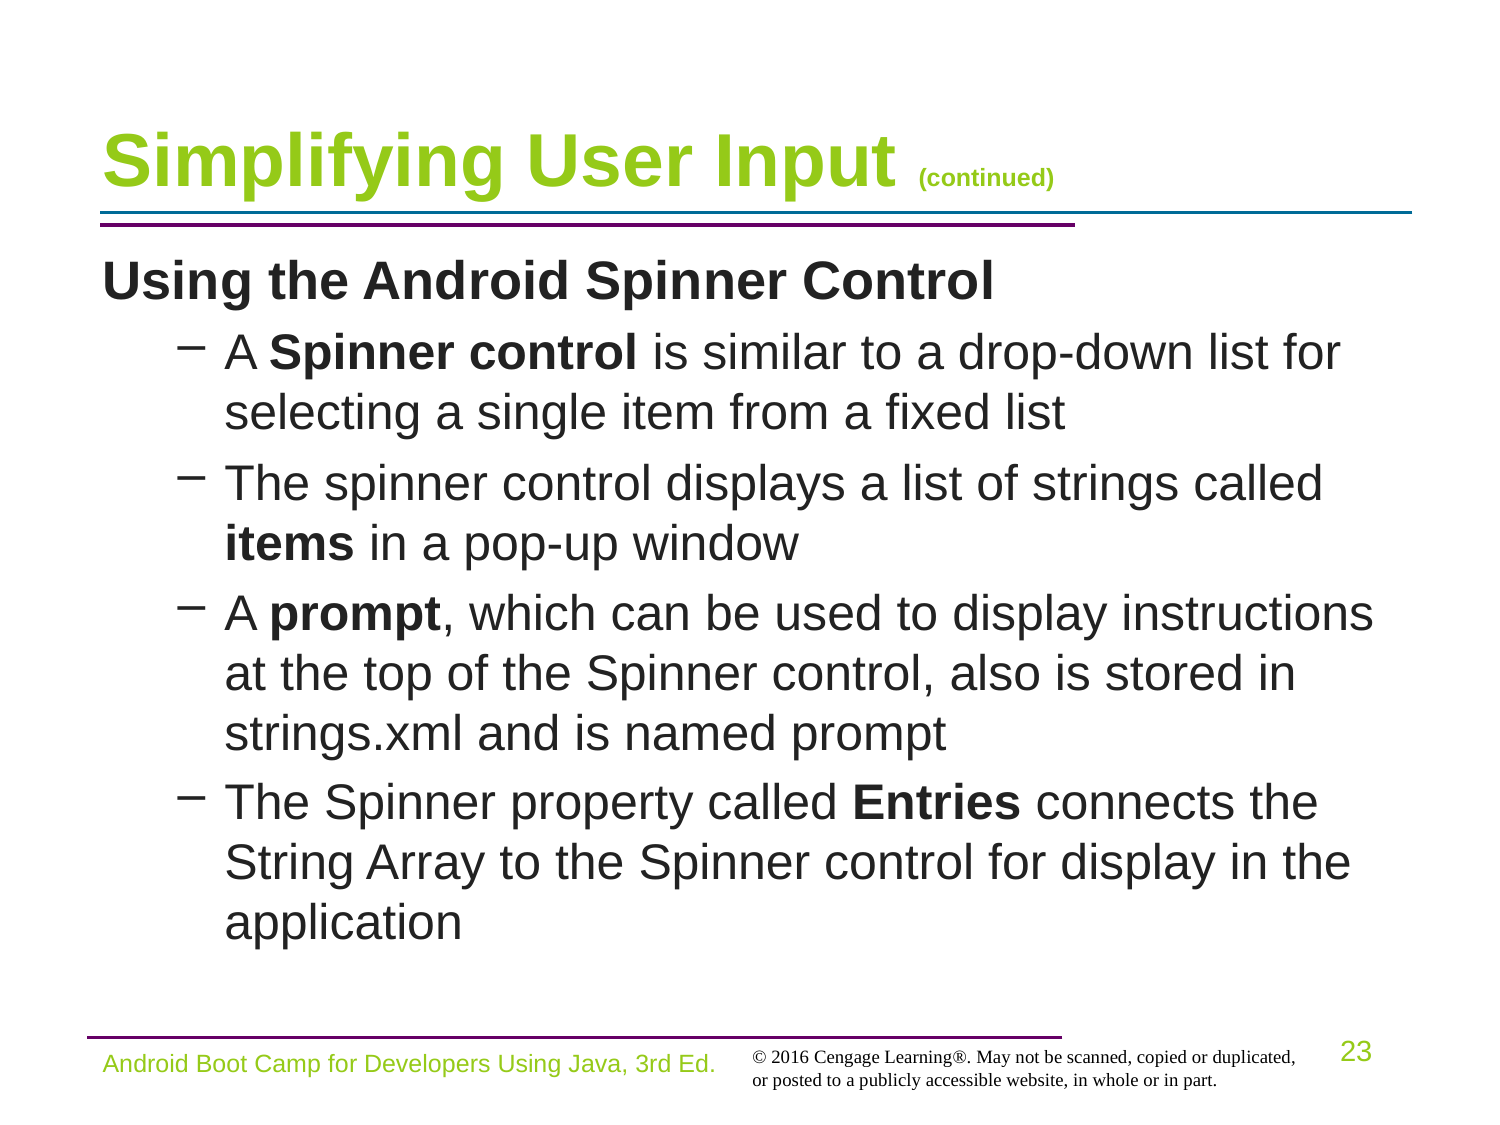

# Simplifying User Input (continued)
Using the Android Spinner Control
A Spinner control is similar to a drop-down list for selecting a single item from a fixed list
The spinner control displays a list of strings called items in a pop-up window
A prompt, which can be used to display instructions at the top of the Spinner control, also is stored in strings.xml and is named prompt
The Spinner property called Entries connects the String Array to the Spinner control for display in the application

Android Boot Camp for Developers Using Java, 3rd Ed.
23